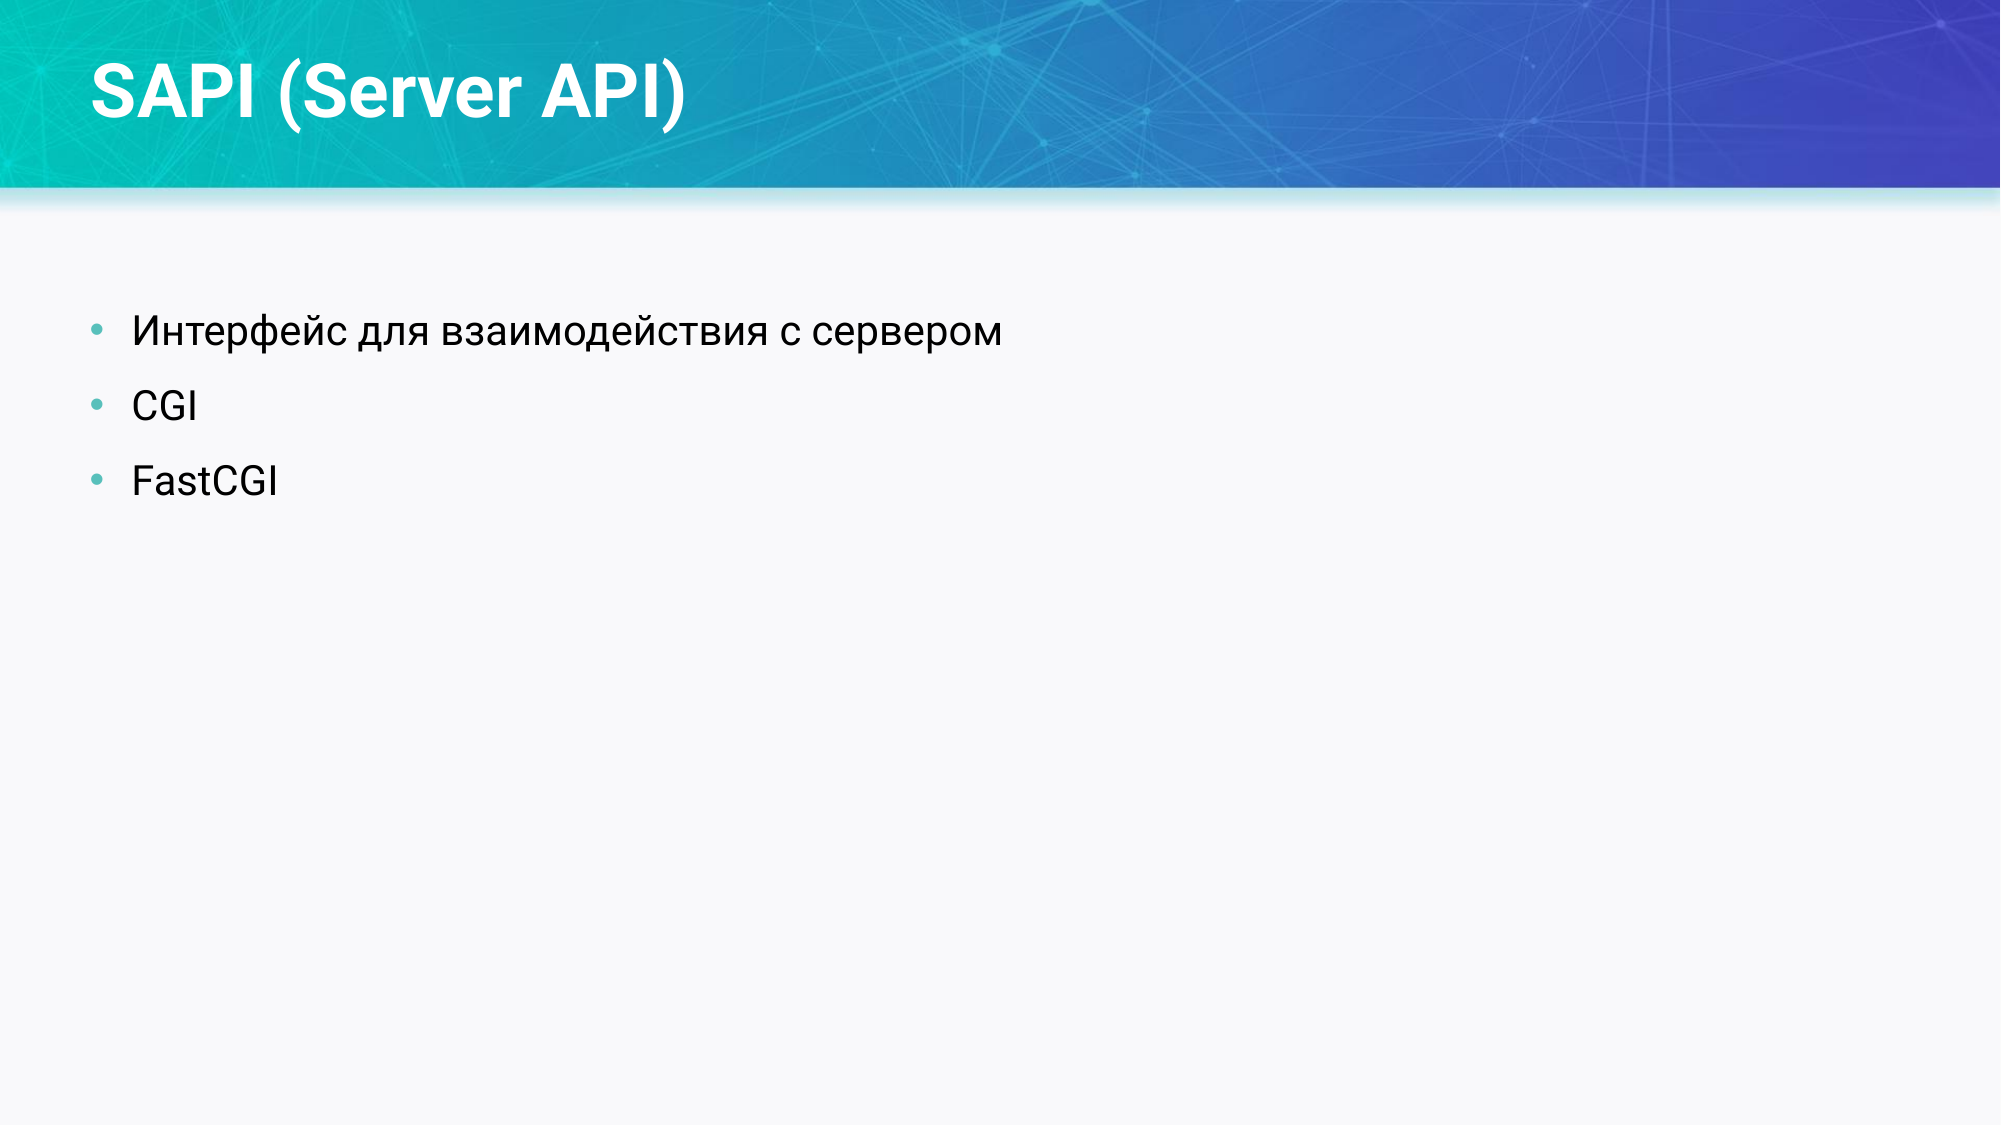

# SAPI (Server API)
Интерфейс для взаимодействия с сервером
CGI
FastCGI